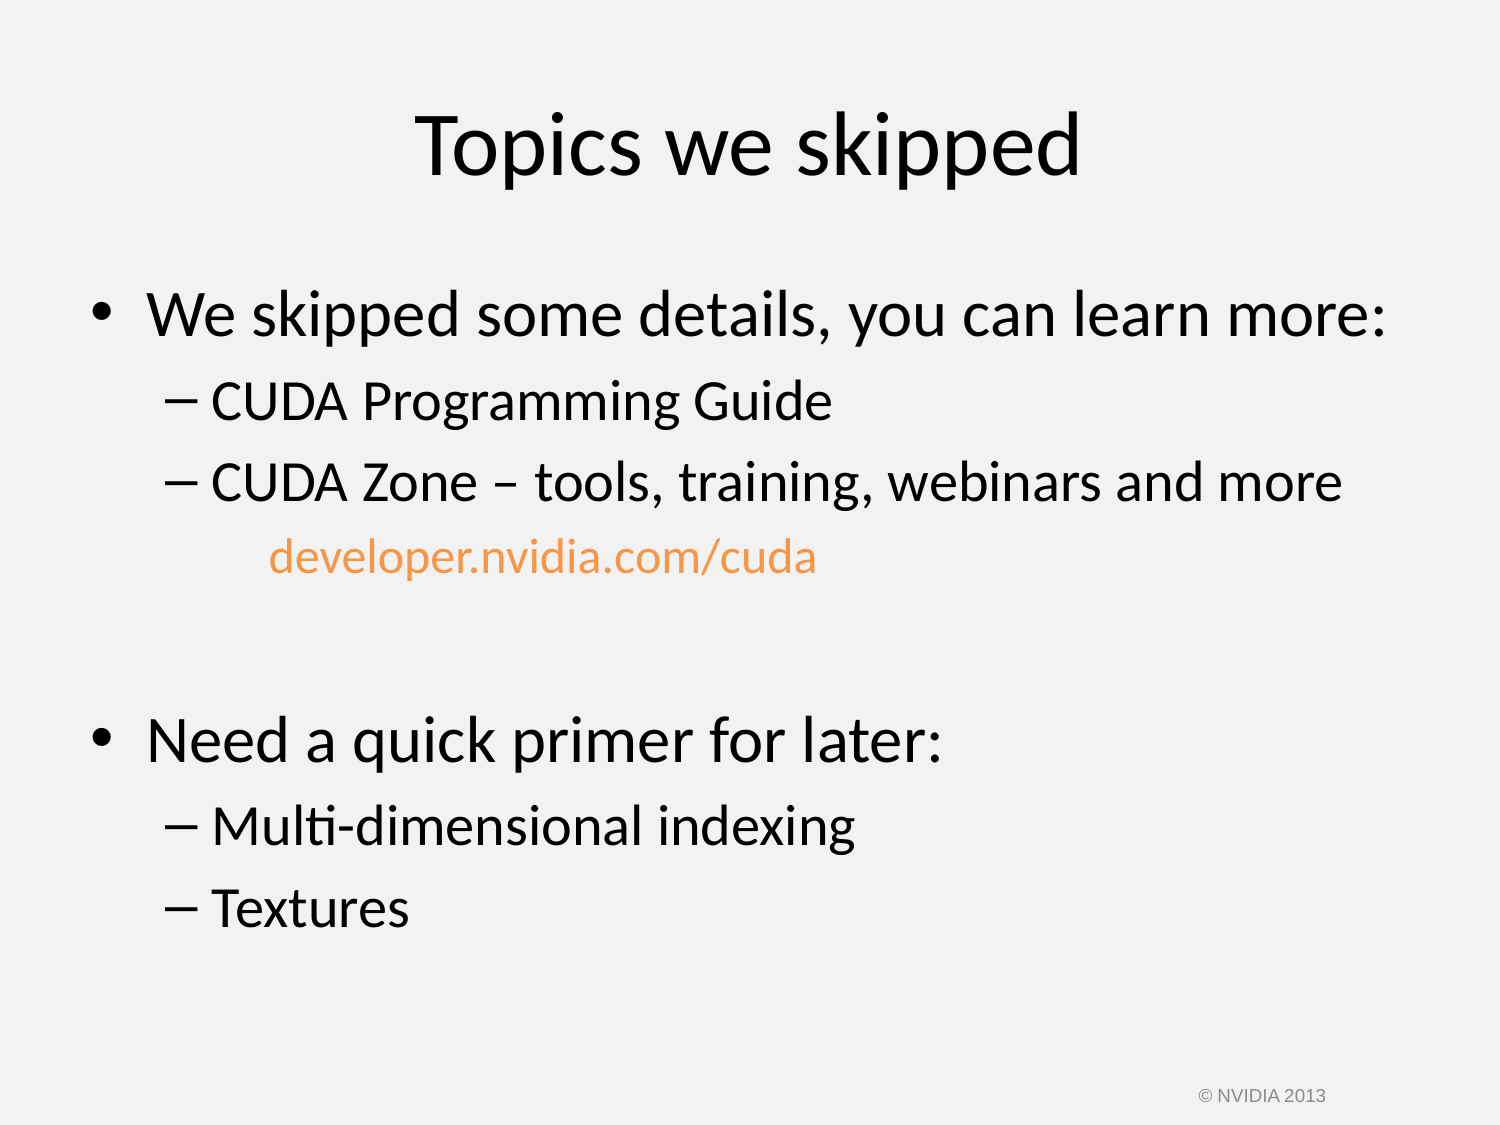

# Topics we skipped
We skipped some details, you can learn more:
CUDA Programming Guide
CUDA Zone – tools, training, webinars and more
developer.nvidia.com/cuda

Need a quick primer for later:
Multi-dimensional indexing
Textures

© NVIDIA 2013